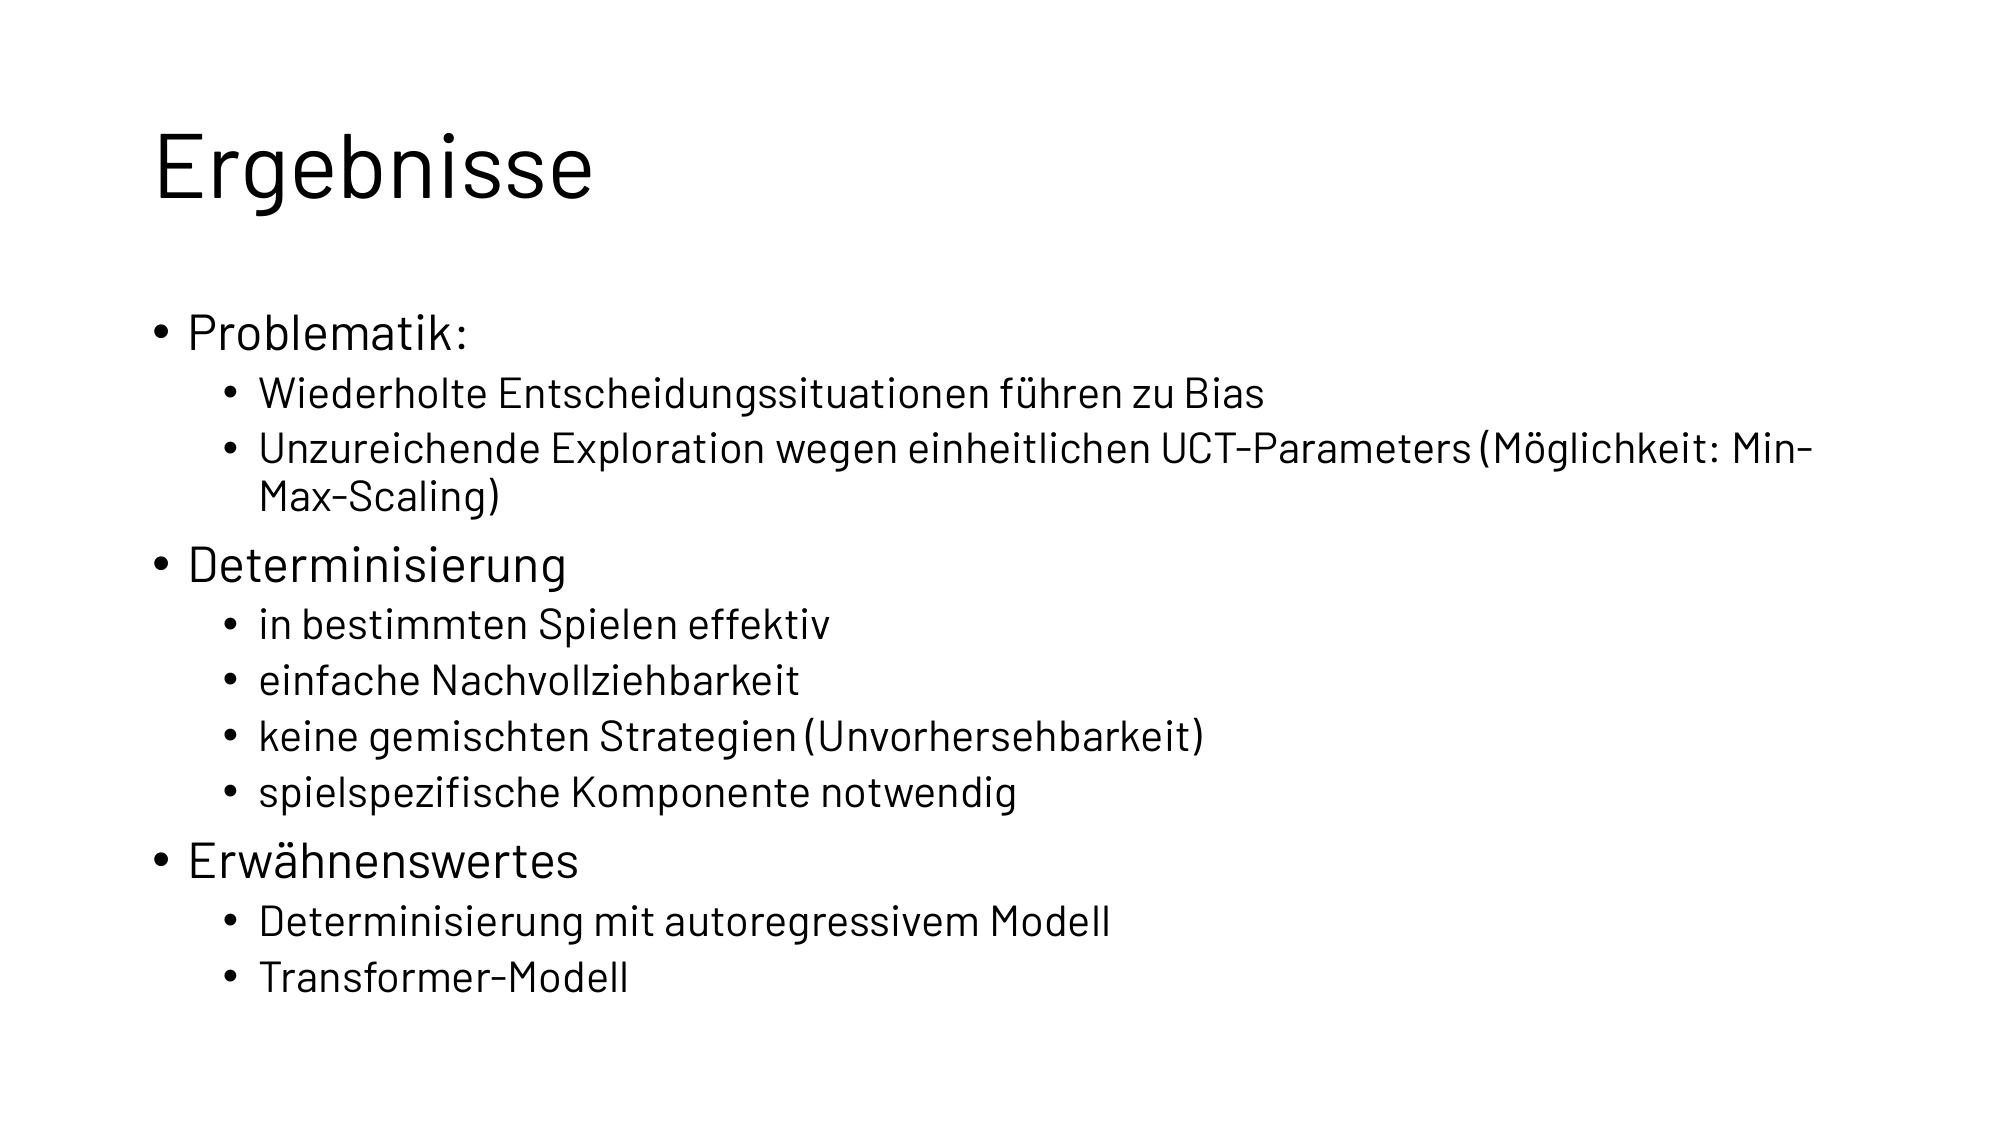

# Ergebnisse
Problematik:
Wiederholte Entscheidungssituationen führen zu Bias
Unzureichende Exploration wegen einheitlichen UCT-Parameters (Möglichkeit: Min-Max-Scaling)
Determinisierung
in bestimmten Spielen effektiv
einfache Nachvollziehbarkeit
keine gemischten Strategien (Unvorhersehbarkeit)
spielspezifische Komponente notwendig
Erwähnenswertes
Determinisierung mit autoregressivem Modell
Transformer-Modell